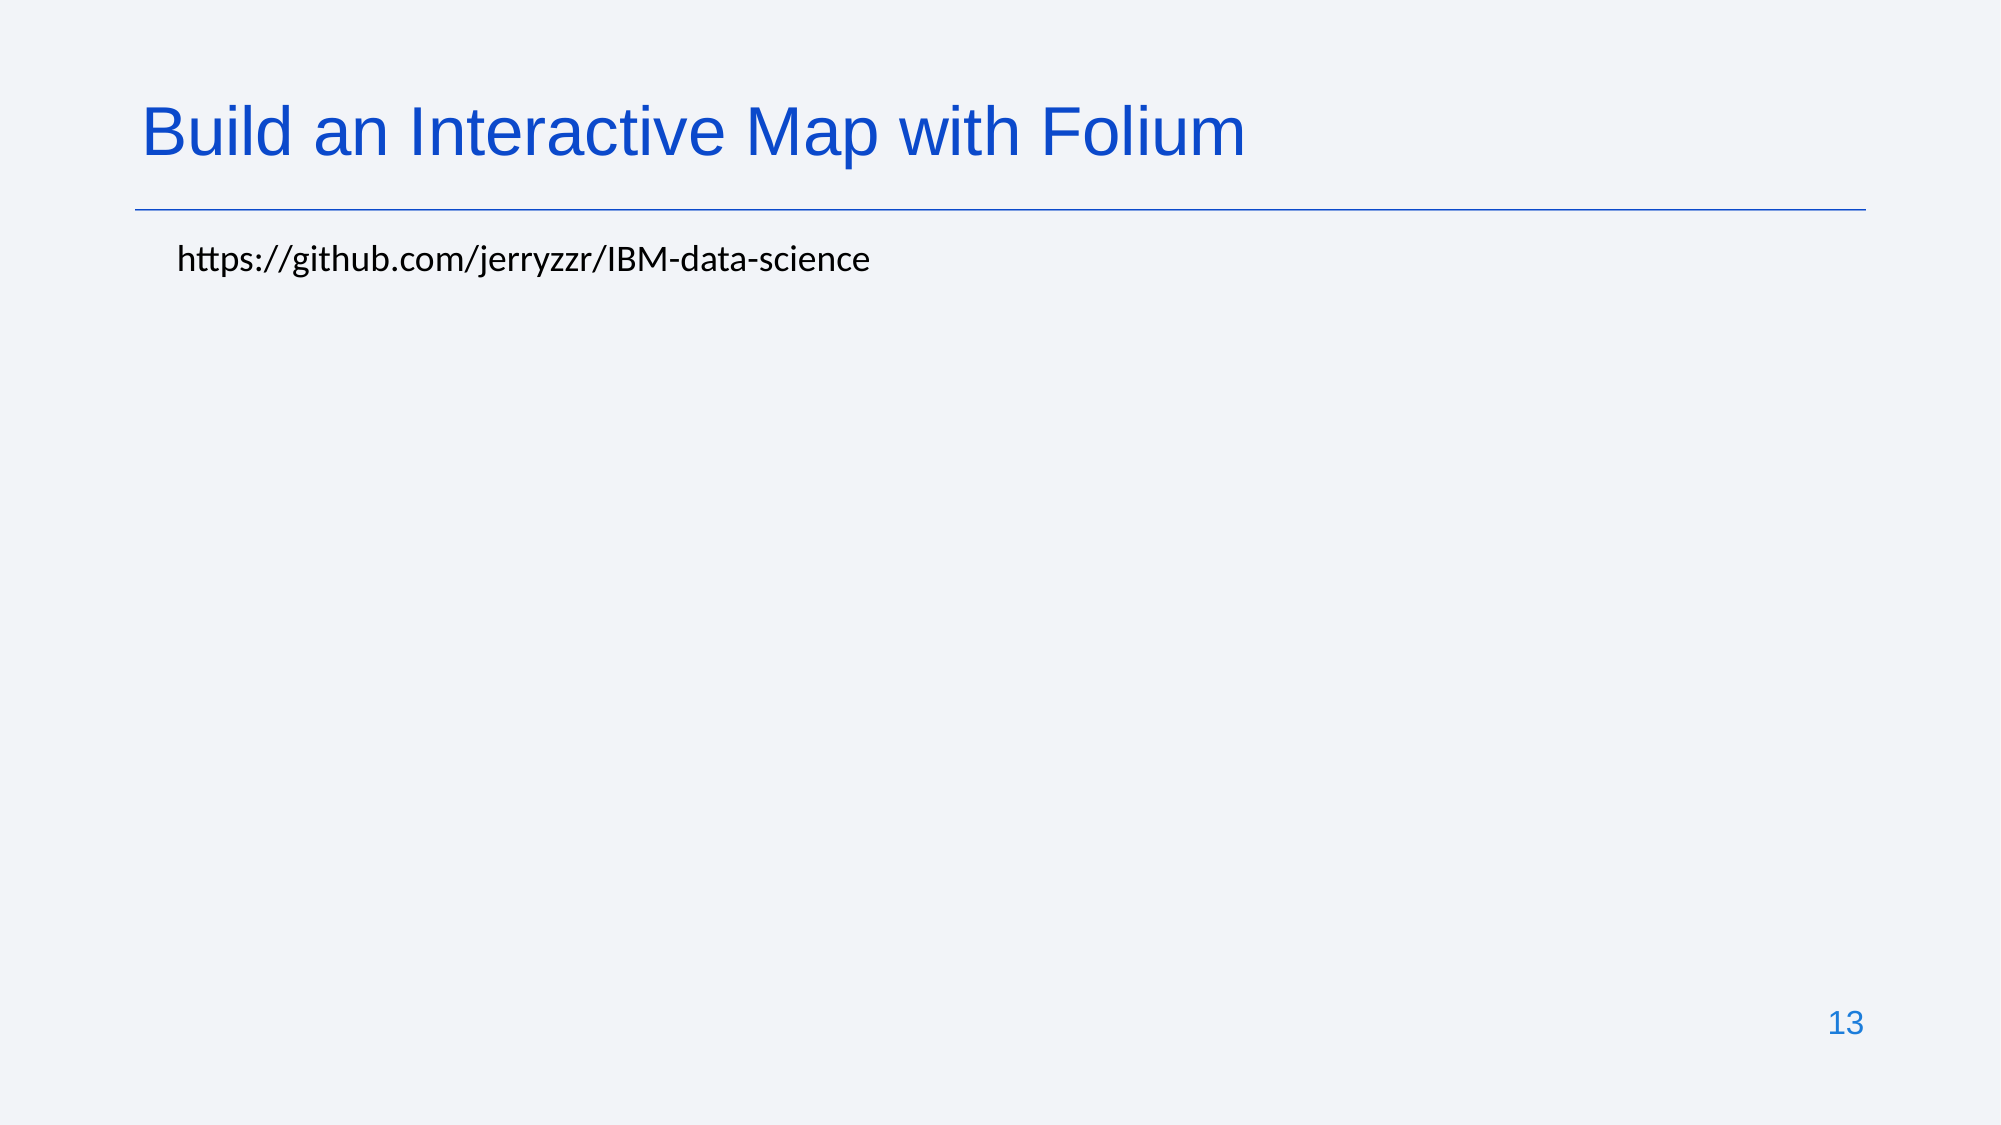

Build an Interactive Map with Folium
https://github.com/jerryzzr/IBM-data-science

13